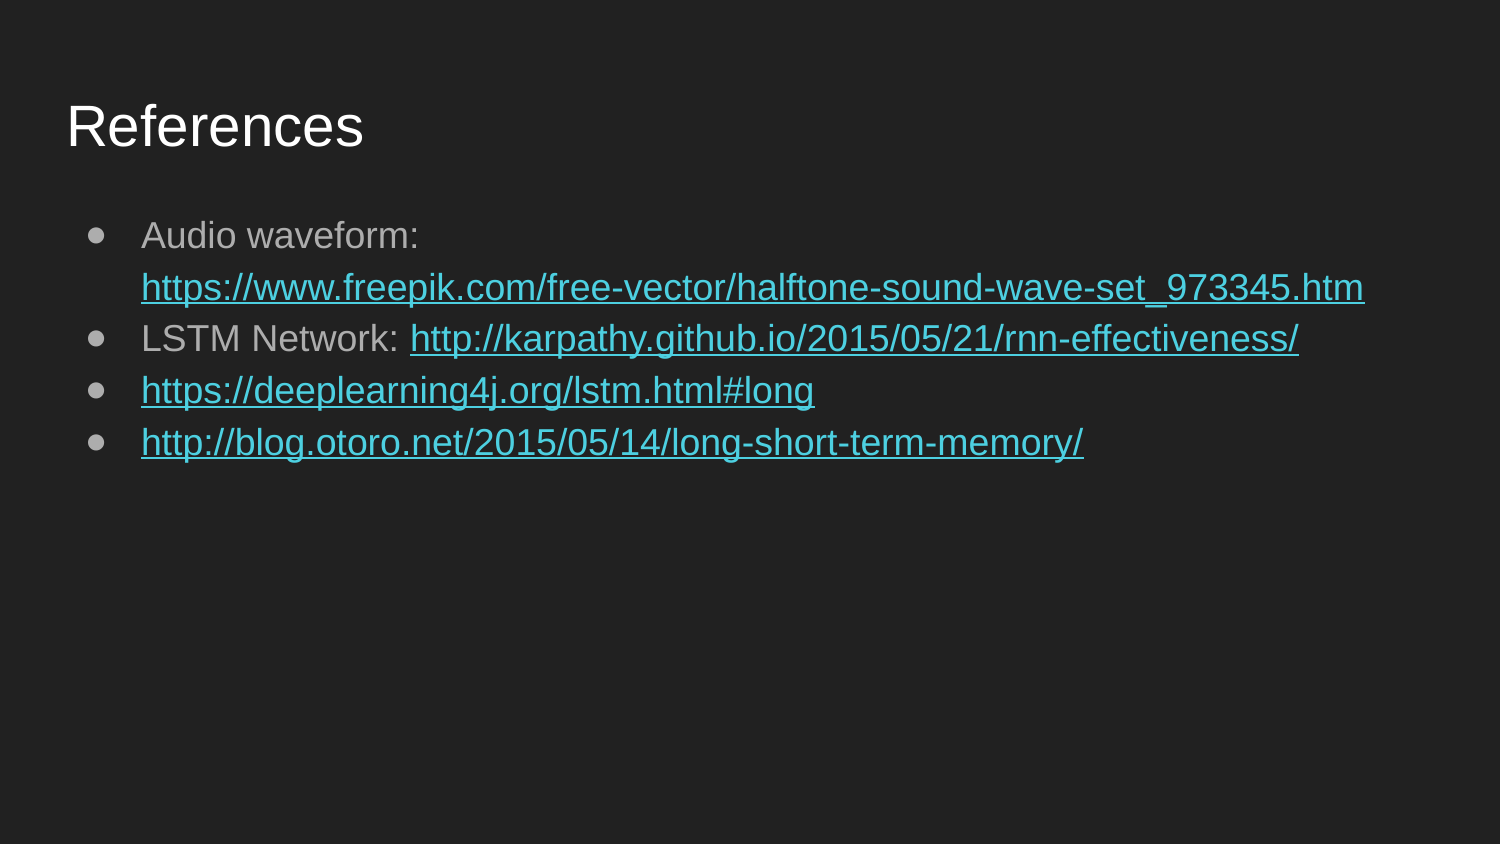

# References
Audio waveform: https://www.freepik.com/free-vector/halftone-sound-wave-set_973345.htm
LSTM Network: http://karpathy.github.io/2015/05/21/rnn-effectiveness/
https://deeplearning4j.org/lstm.html#long
http://blog.otoro.net/2015/05/14/long-short-term-memory/